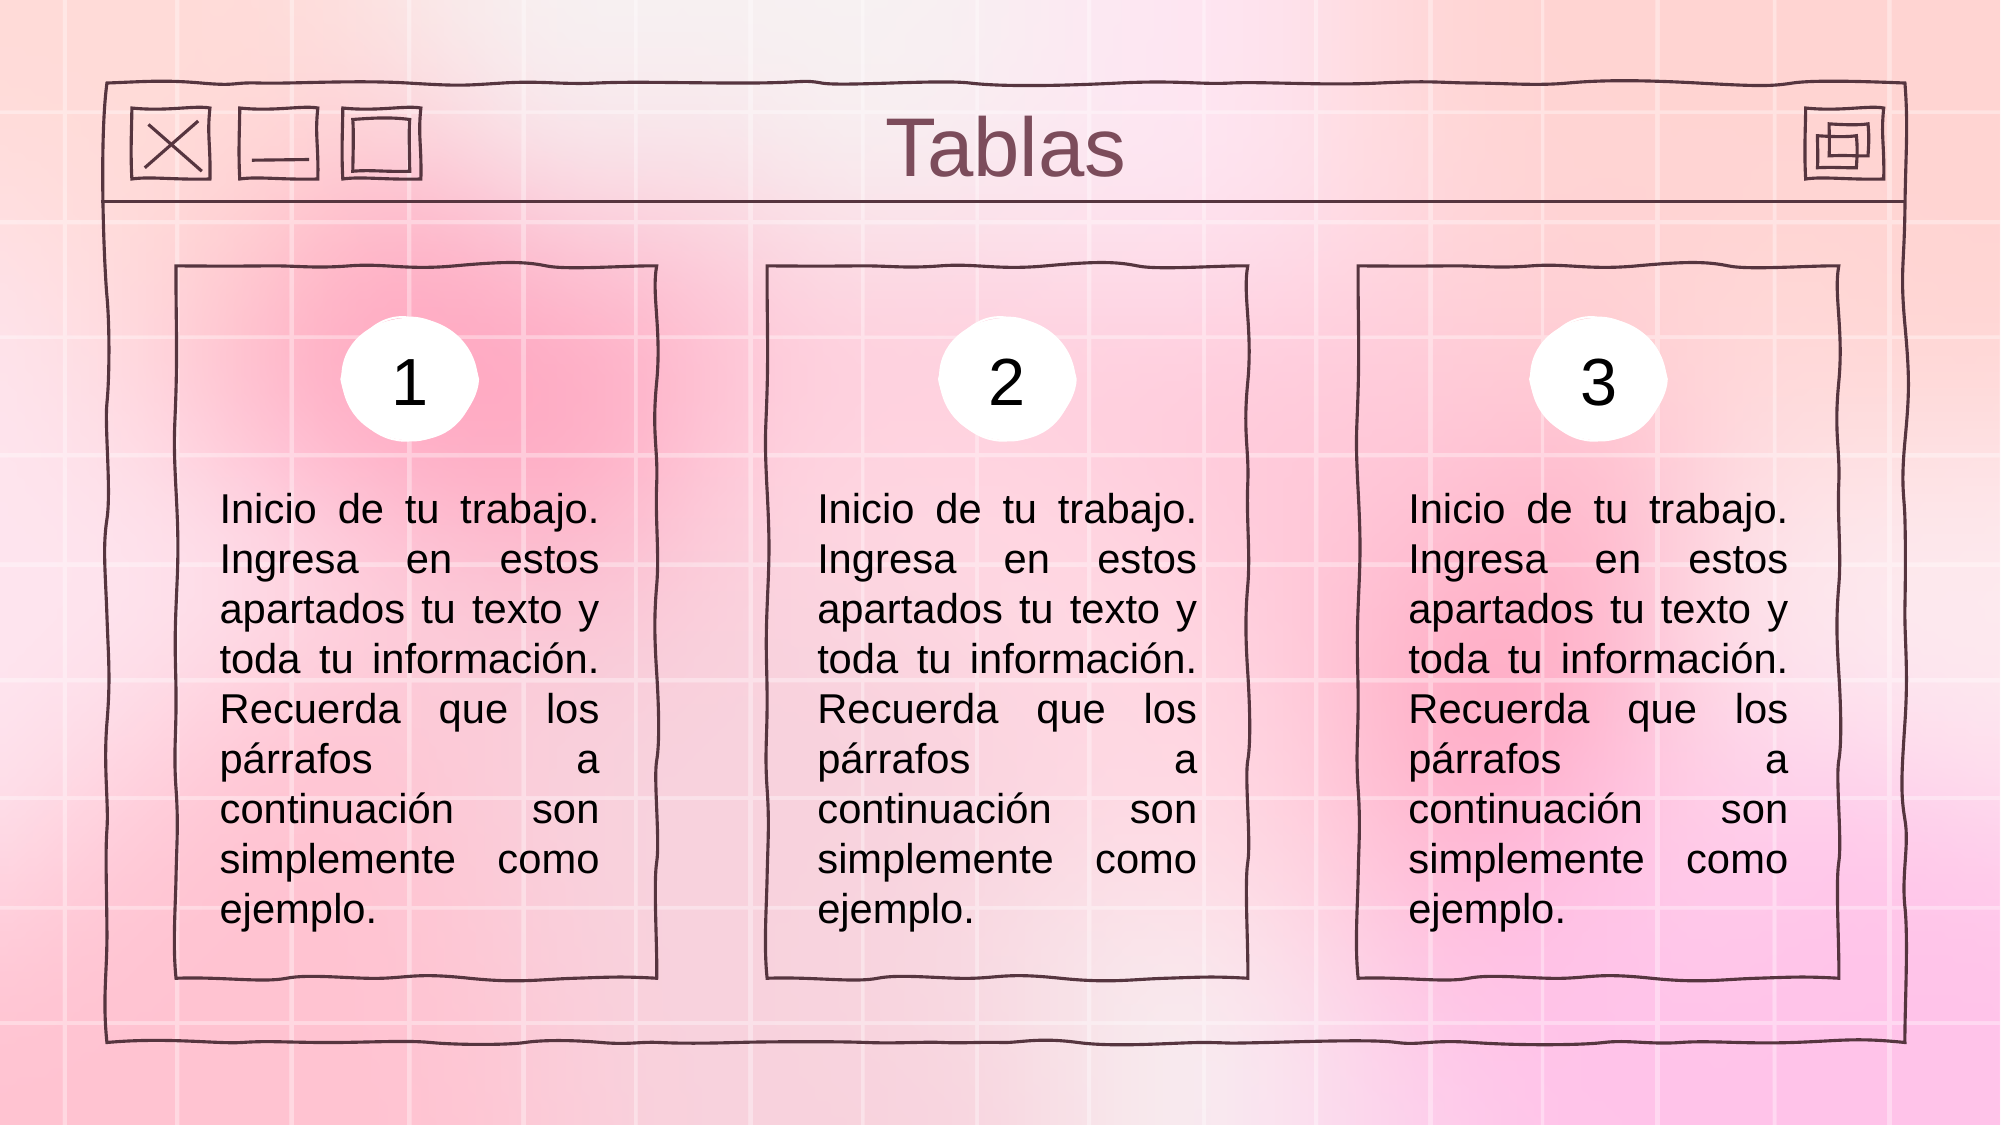

Tablas

1
2
3
Inicio de tu trabajo. Ingresa en estos apartados tu texto y toda tu información. Recuerda que los párrafos a continuación son simplemente como ejemplo.
Inicio de tu trabajo. Ingresa en estos apartados tu texto y toda tu información. Recuerda que los párrafos a continuación son simplemente como ejemplo.
Inicio de tu trabajo. Ingresa en estos apartados tu texto y toda tu información. Recuerda que los párrafos a continuación son simplemente como ejemplo.